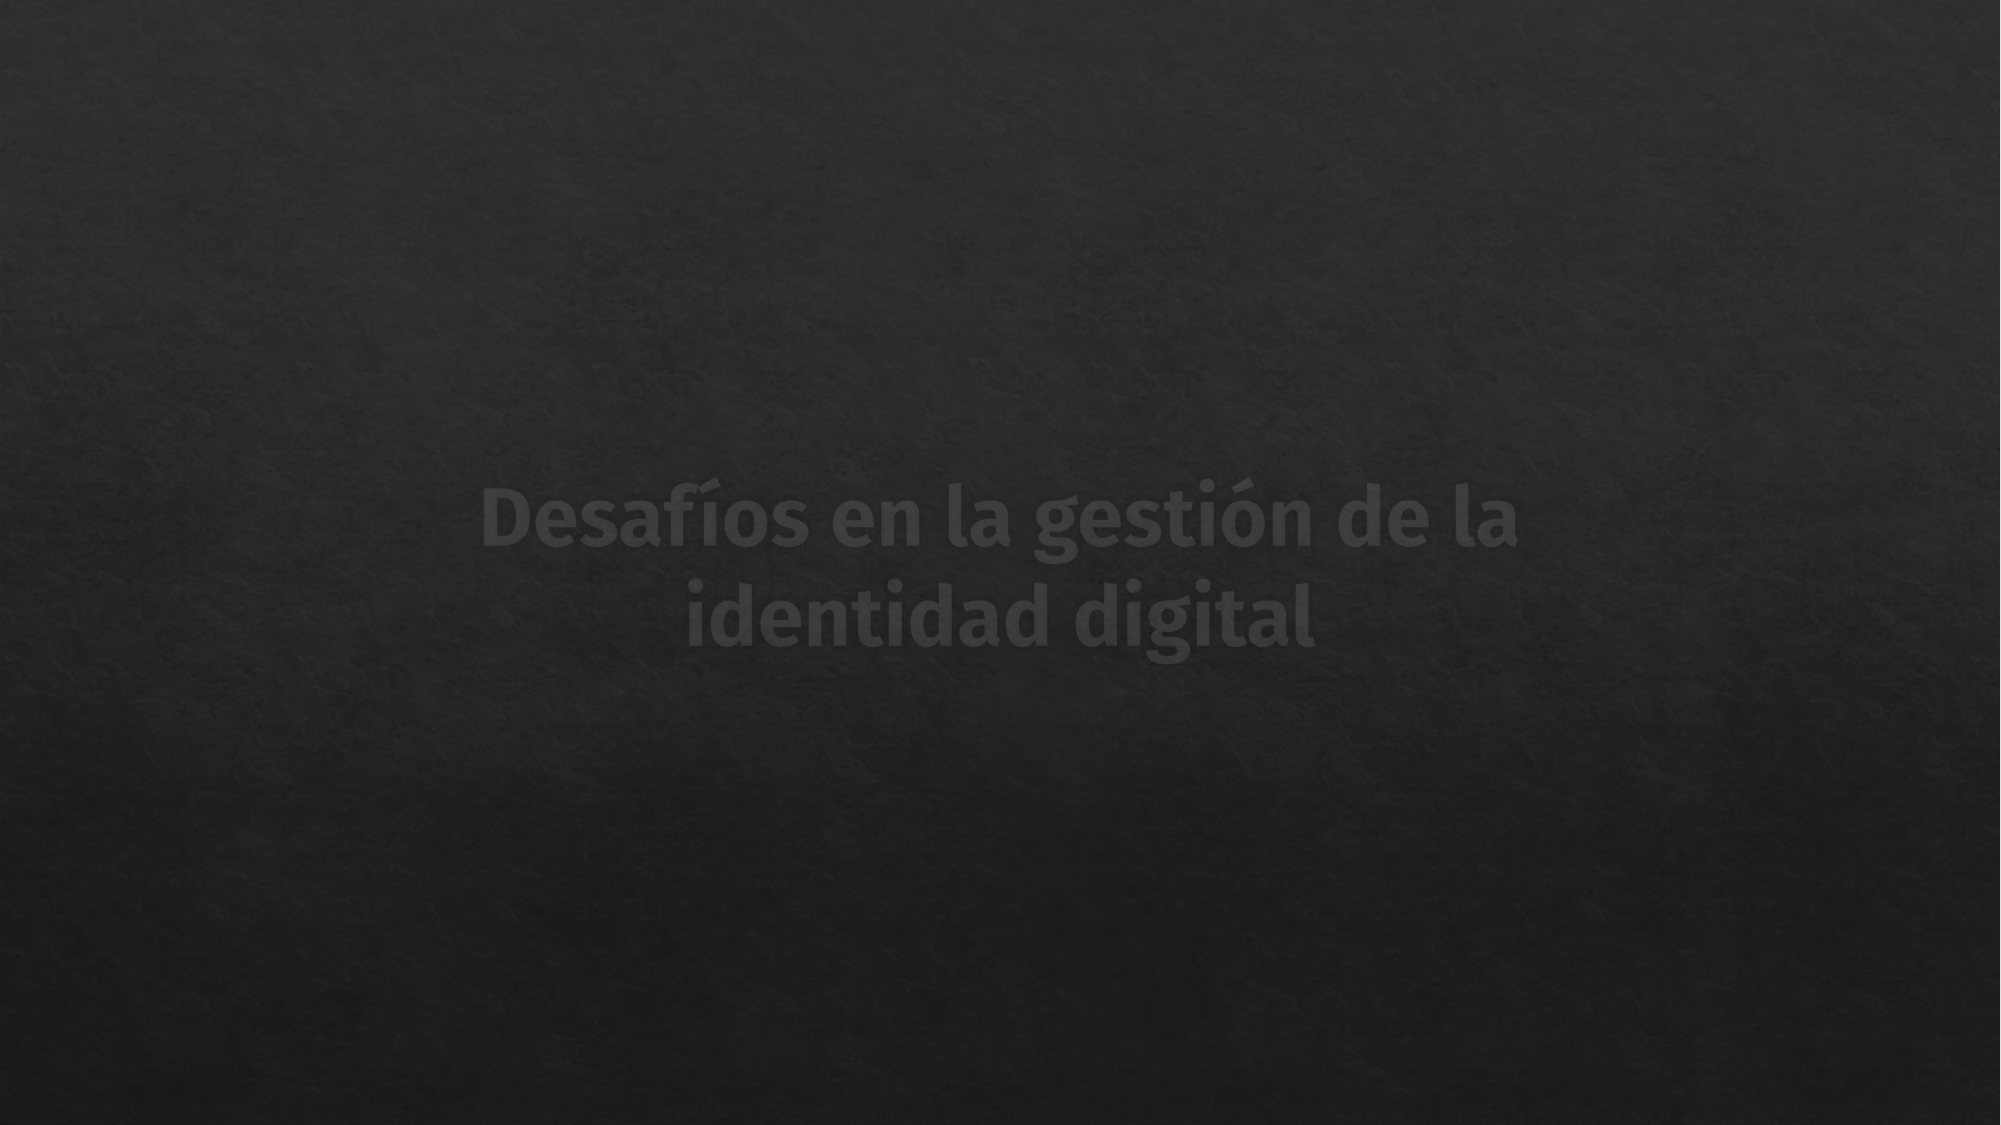

# Desafíos en la gestión de la identidad digital